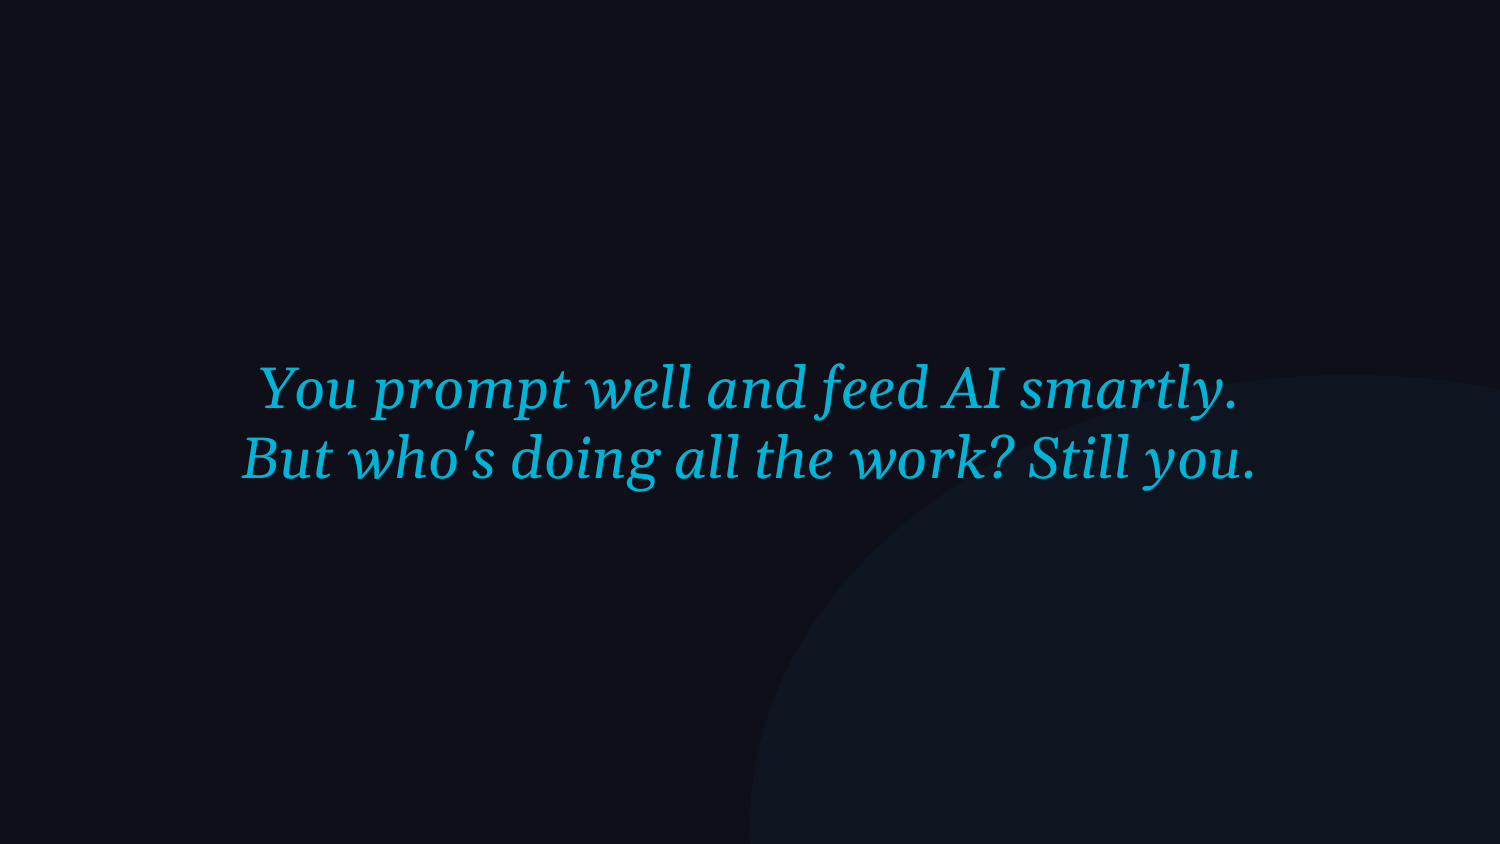

You prompt well and feed AI smartly.
But who's doing all the work? Still you.